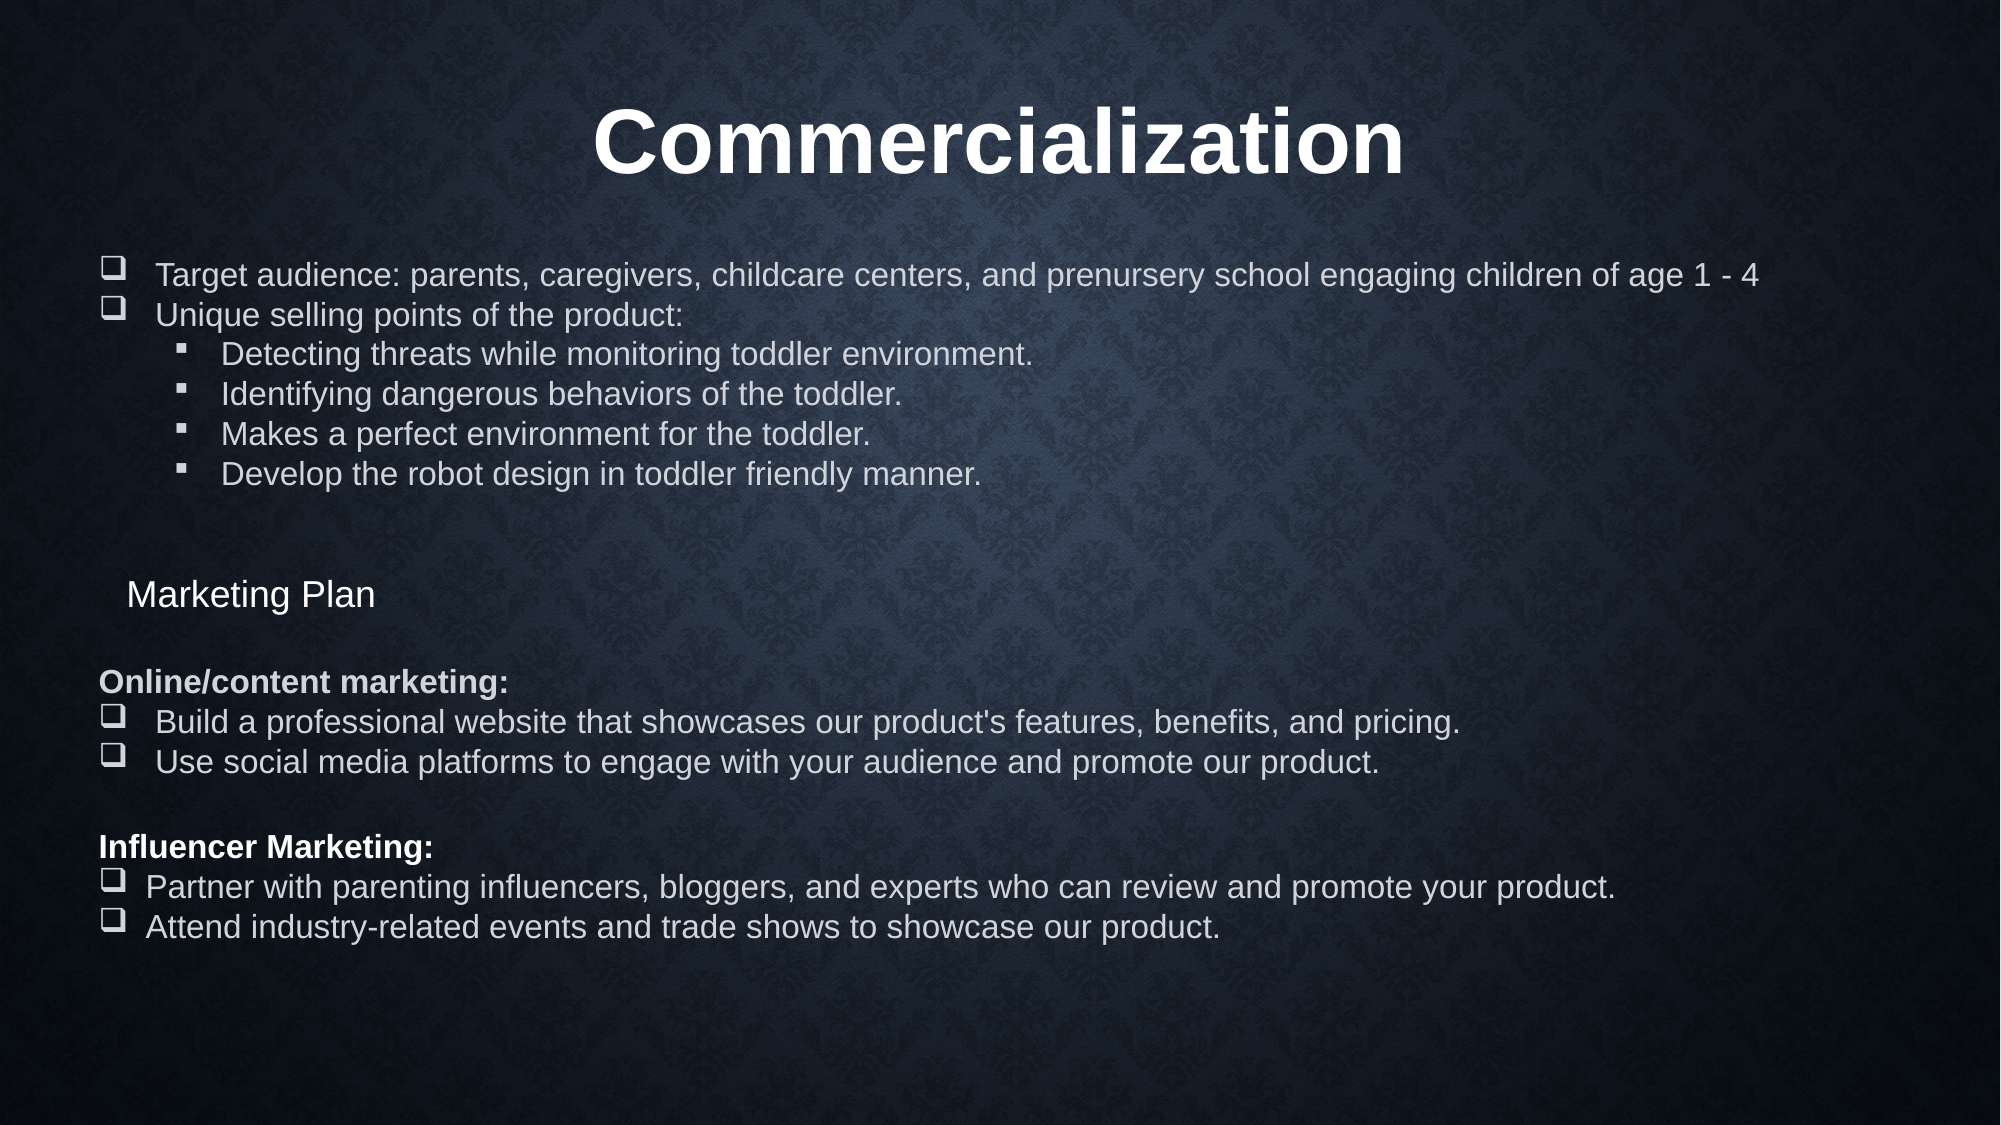

Commercialization
Target audience: parents, caregivers, childcare centers, and prenursery school engaging children of age 1 - 4
Unique selling points of the product:
Detecting threats while monitoring toddler environment.
Identifying dangerous behaviors of the toddler.
Makes a perfect environment for the toddler.
Develop the robot design in toddler friendly manner.
Marketing Plan
Online/content marketing:
Build a professional website that showcases our product's features, benefits, and pricing.
Use social media platforms to engage with your audience and promote our product.

Influencer Marketing:
Partner with parenting influencers, bloggers, and experts who can review and promote your product.
Attend industry-related events and trade shows to showcase our product.